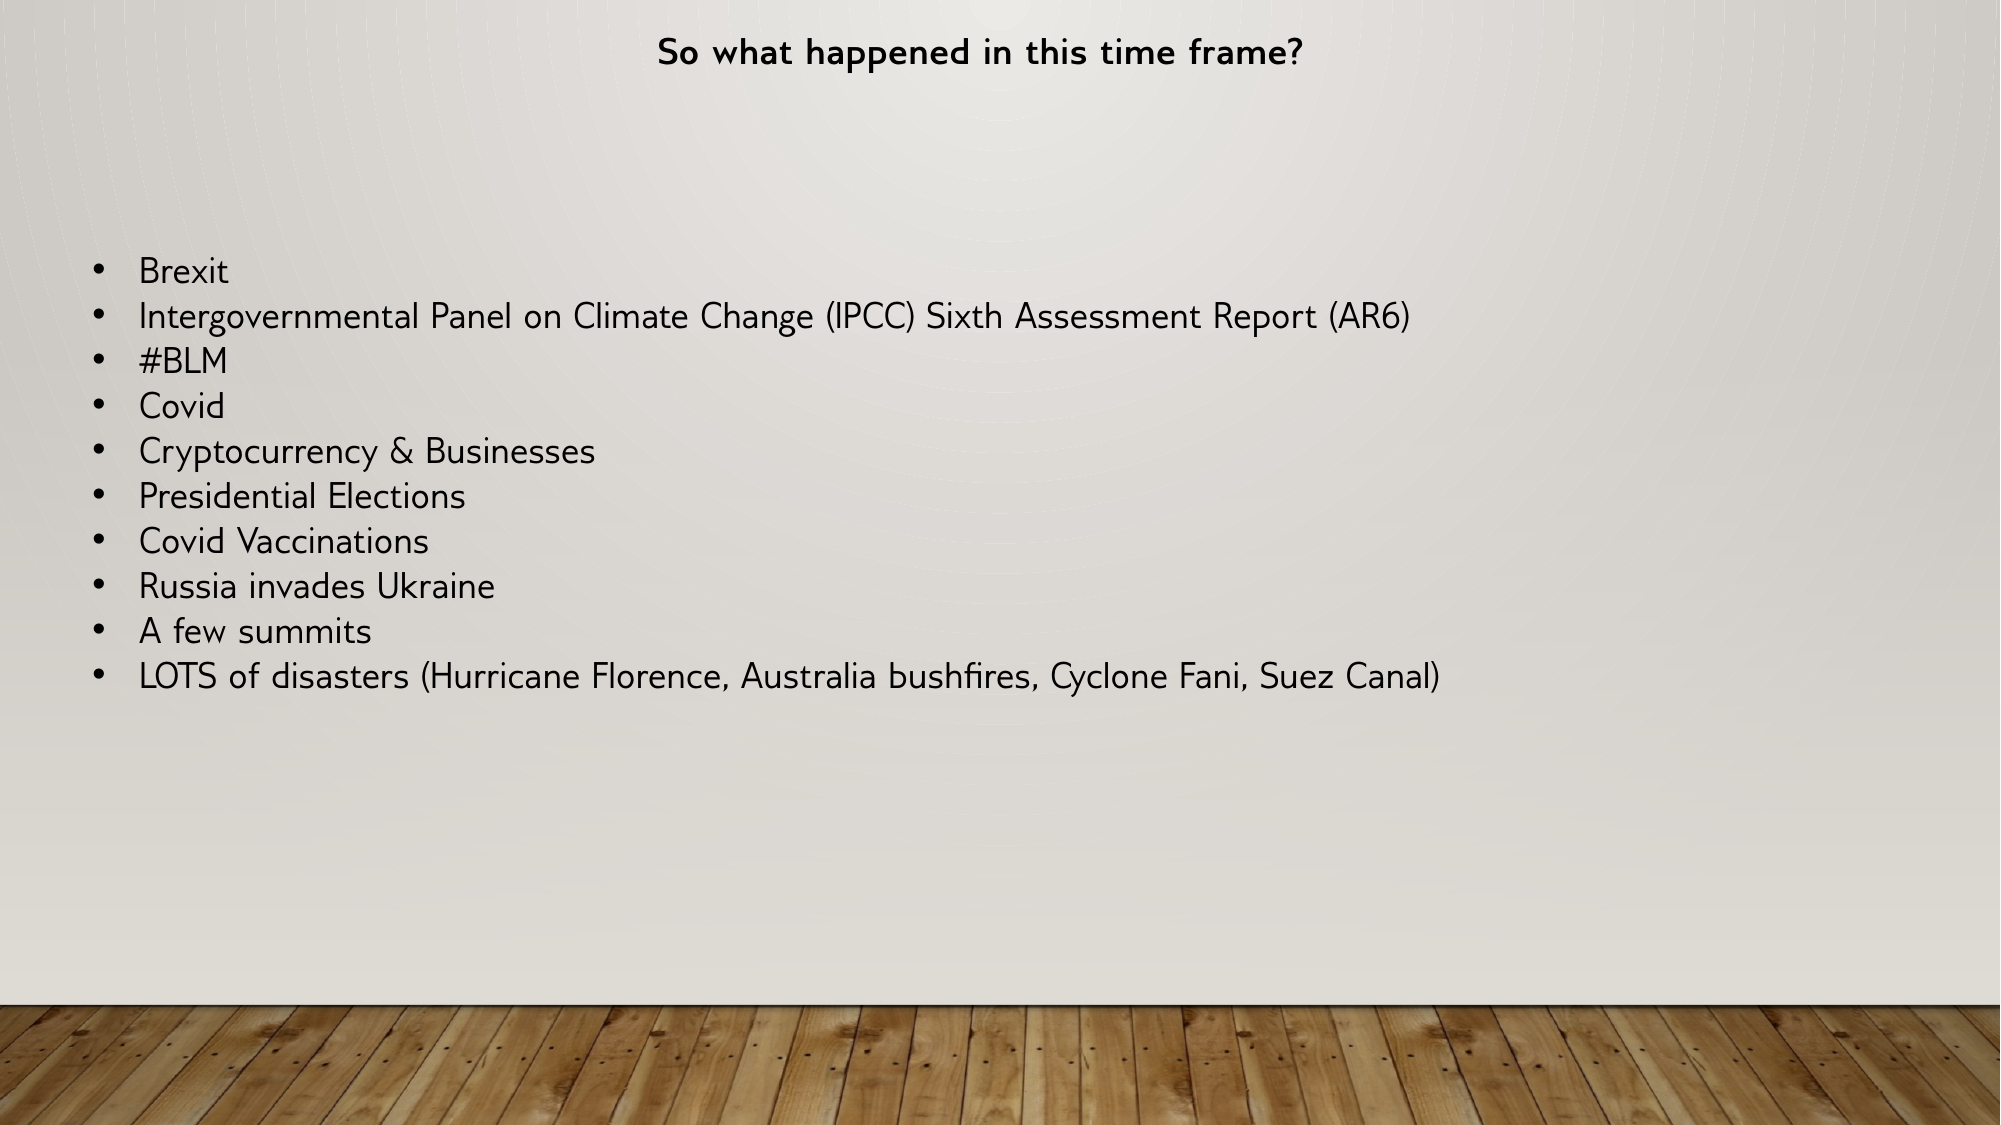

So what happened in this time frame?
Brexit
Intergovernmental Panel on Climate Change (IPCC) Sixth Assessment Report (AR6)
#BLM
Covid
Cryptocurrency & Businesses
Presidential Elections
Covid Vaccinations
Russia invades Ukraine
A few summits
LOTS of disasters (Hurricane Florence, Australia bushfires, Cyclone Fani, Suez Canal)